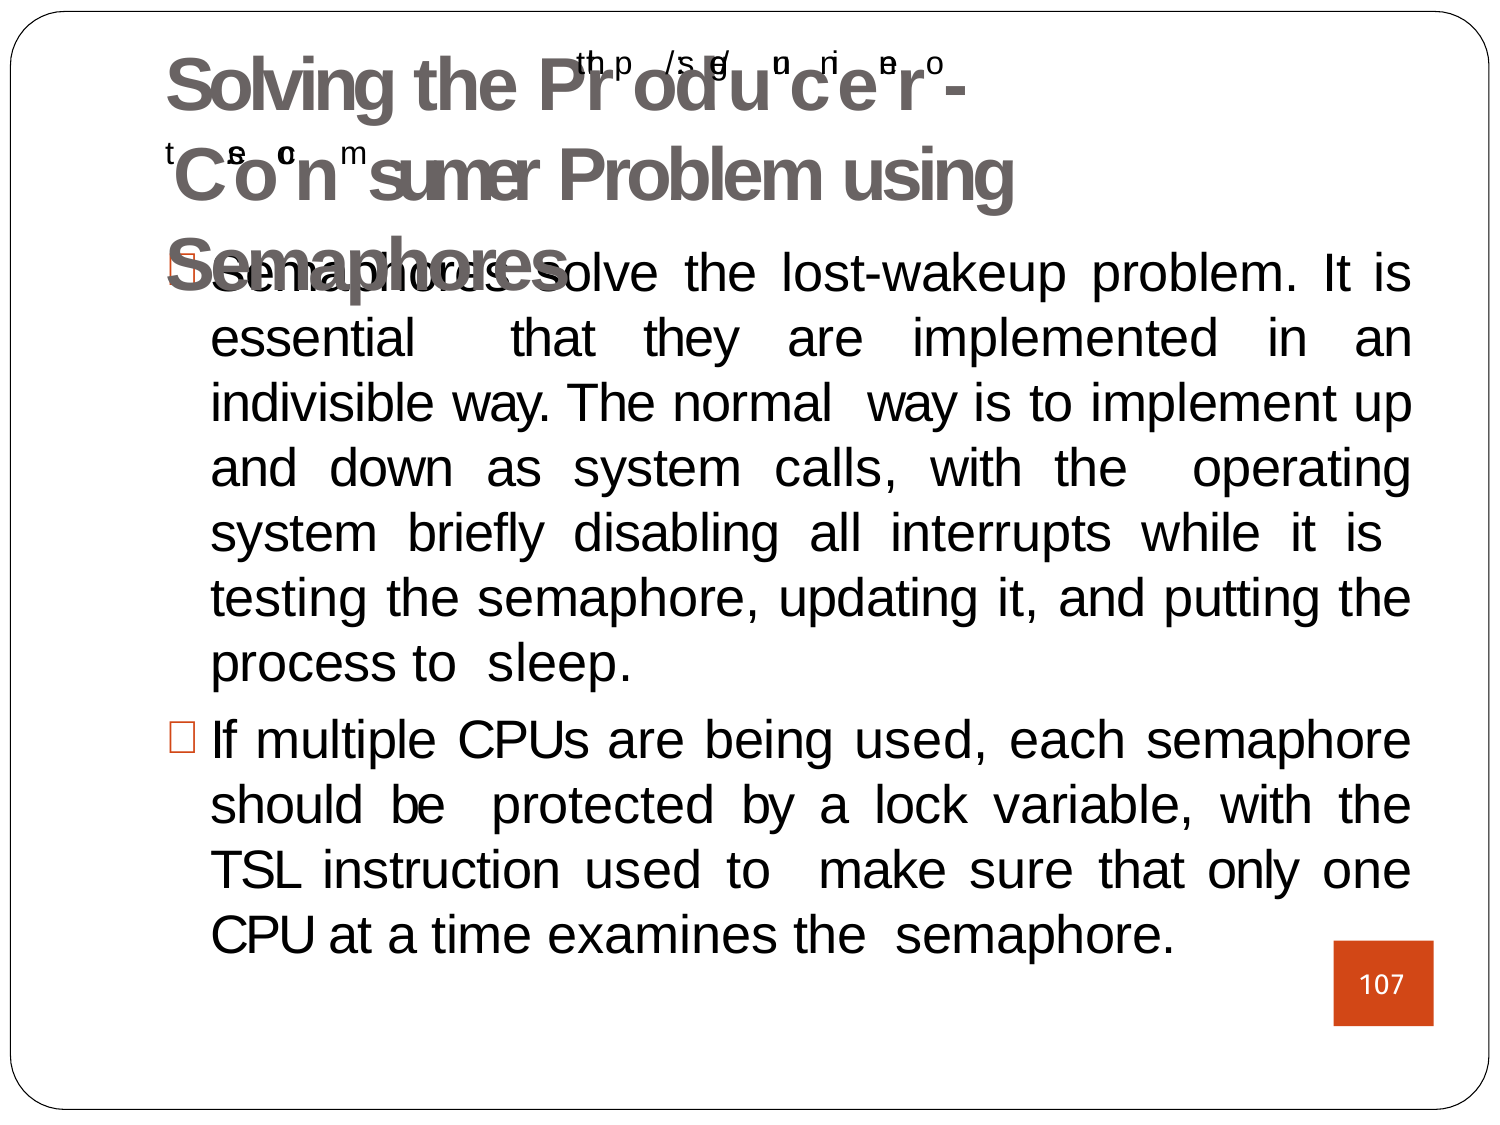

# Solving the Phttrpos:/d/geunucineenro-tCes.oconmsumer  Problem using Semaphores
Semaphores solve the lost-wakeup problem. It is essential  that they are implemented in an indivisible way. The normal  way is to implement up and down as system calls, with the  operating system briefly disabling all interrupts while it is  testing the semaphore, updating it, and putting the process to  sleep.
If multiple CPUs are being used, each semaphore should be  protected by a lock variable, with the TSL instruction used to  make sure that only one CPU at a time examines the  semaphore.

107